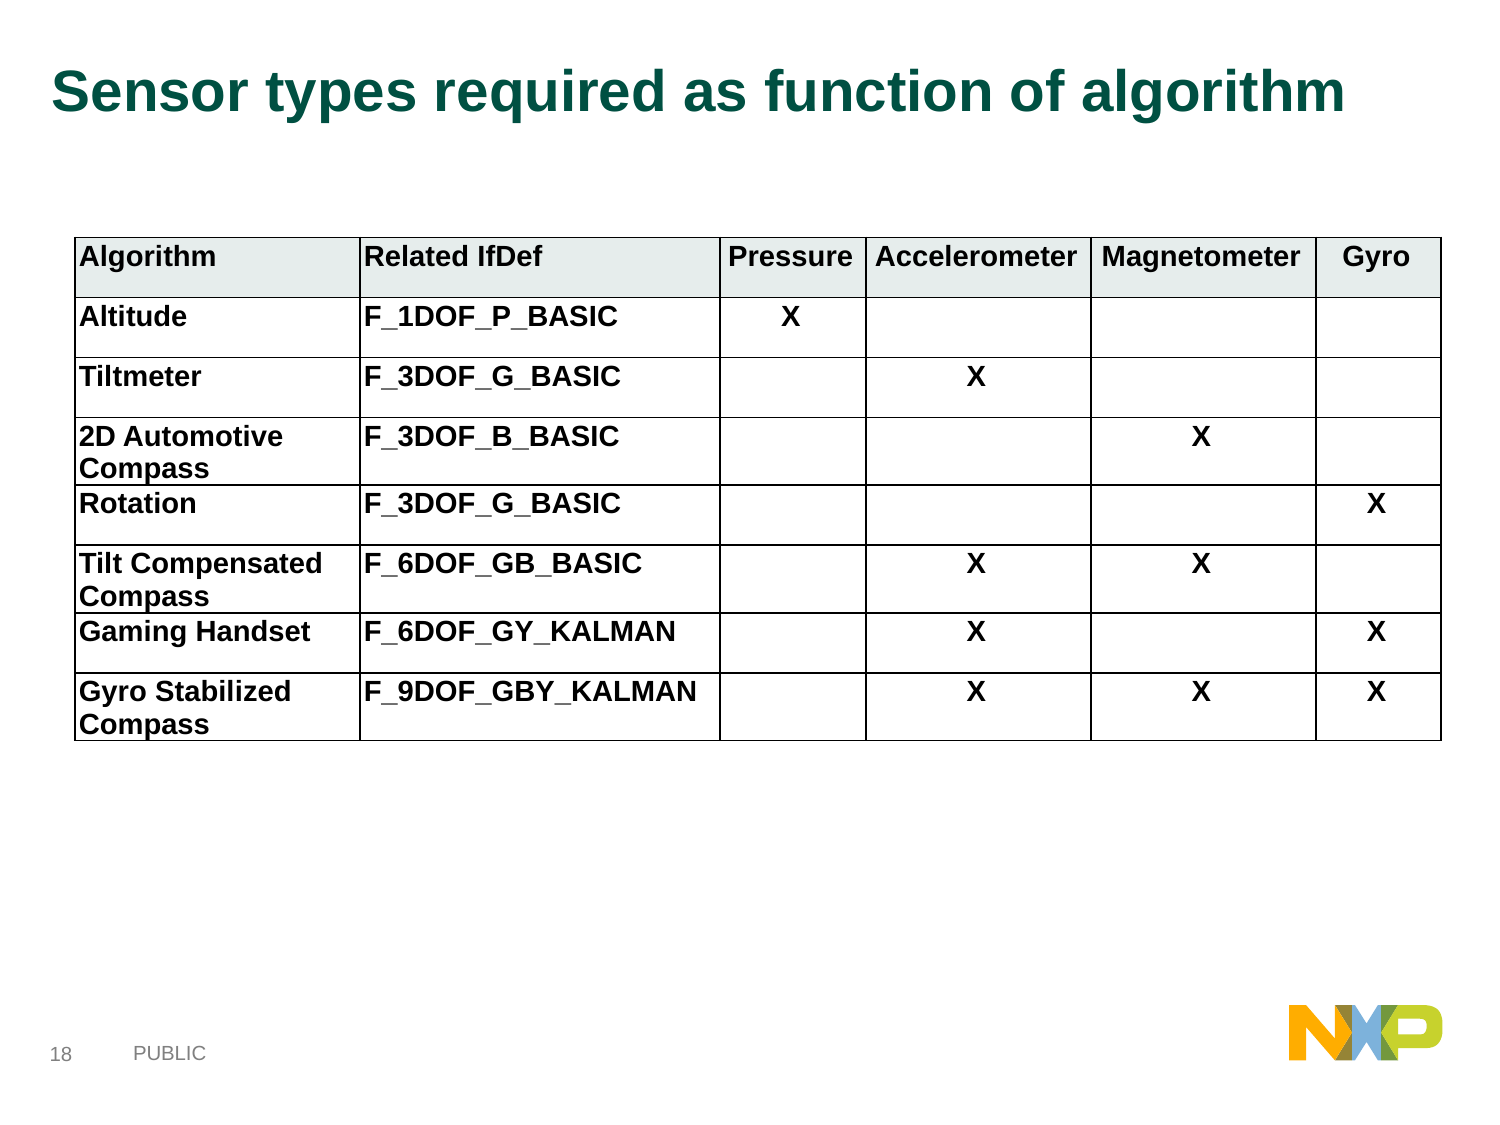

# Sensor types required as function of algorithm
| Algorithm | Related IfDef | Pressure | Accelerometer | Magnetometer | Gyro |
| --- | --- | --- | --- | --- | --- |
| Altitude | F\_1DOF\_P\_BASIC | X |  |  |  |
| Tiltmeter | F\_3DOF\_G\_BASIC |  | X |  |  |
| 2D Automotive Compass | F\_3DOF\_B\_BASIC |  |  | X |  |
| Rotation | F\_3DOF\_G\_BASIC |  |  |  | X |
| Tilt Compensated Compass | F\_6DOF\_GB\_BASIC |  | X | X |  |
| Gaming Handset | F\_6DOF\_GY\_KALMAN |  | X |  | X |
| Gyro Stabilized Compass | F\_9DOF\_GBY\_KALMAN |  | X | X | X |